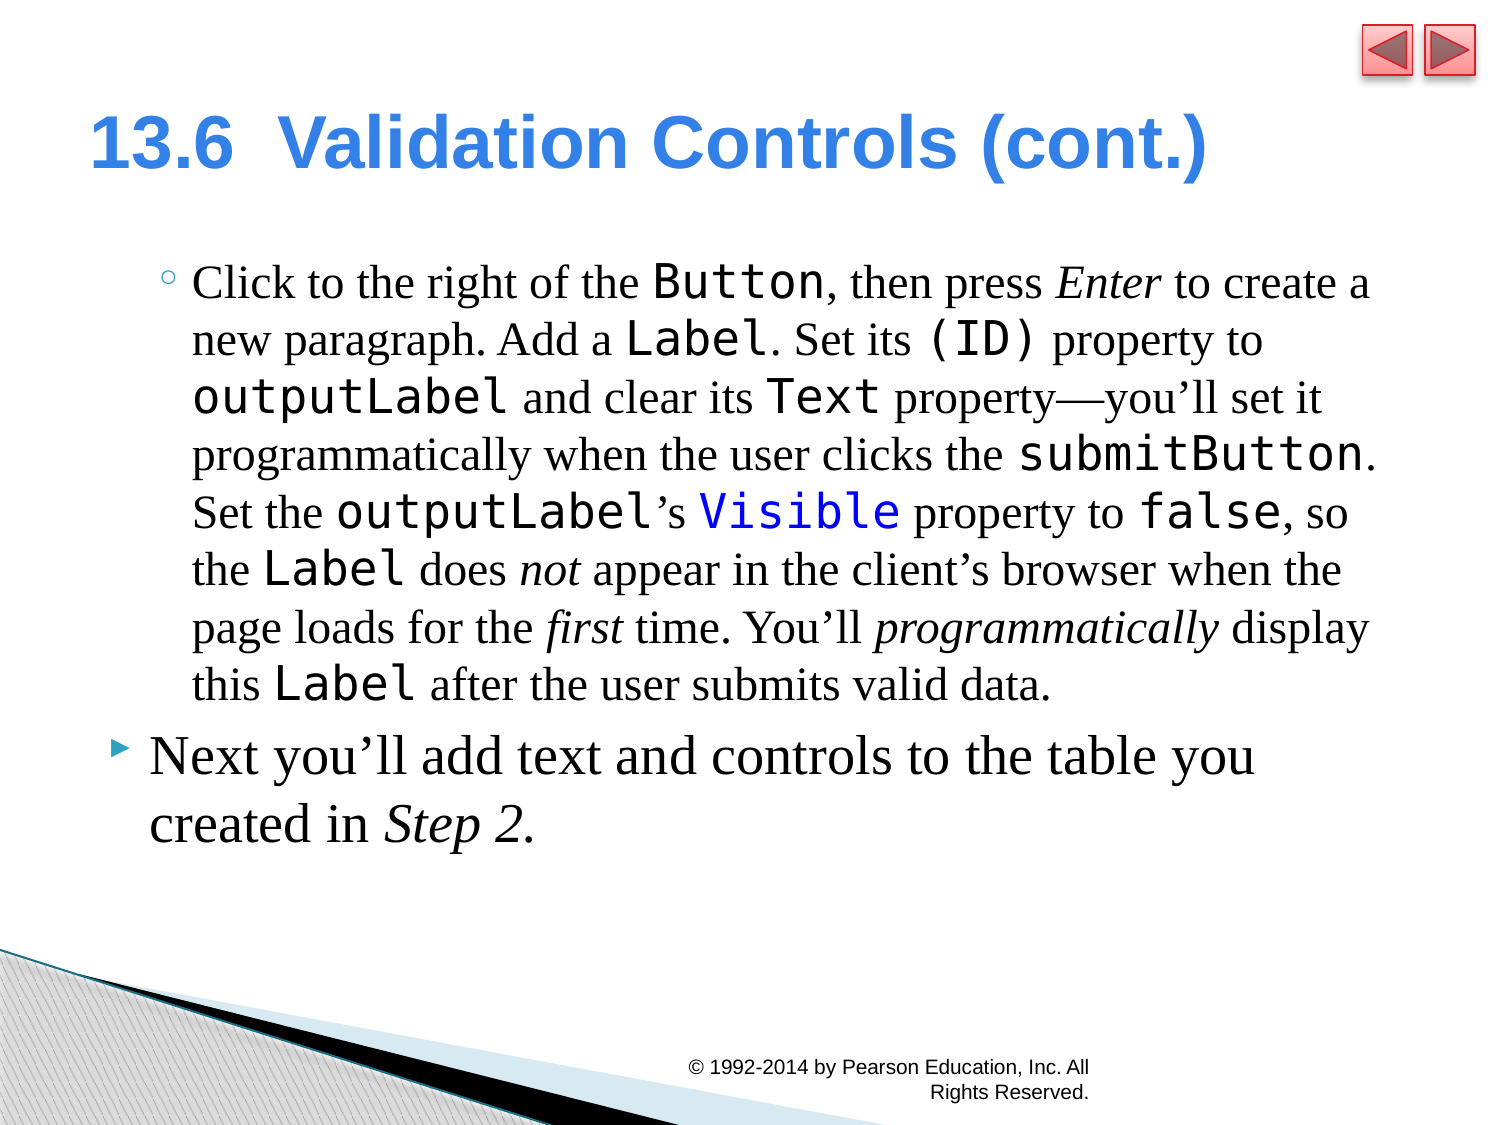

# 13.6  Validation Controls (cont.)
Click to the right of the Button, then press Enter to create a new paragraph. Add a Label. Set its (ID) property to outputLabel and clear its Text property—you’ll set it programmatically when the user clicks the submitButton. Set the outputLabel’s Visible property to false, so the Label does not appear in the client’s browser when the page loads for the first time. You’ll programmatically display this Label after the user submits valid data.
Next you’ll add text and controls to the table you created in Step 2.
© 1992-2014 by Pearson Education, Inc. All Rights Reserved.